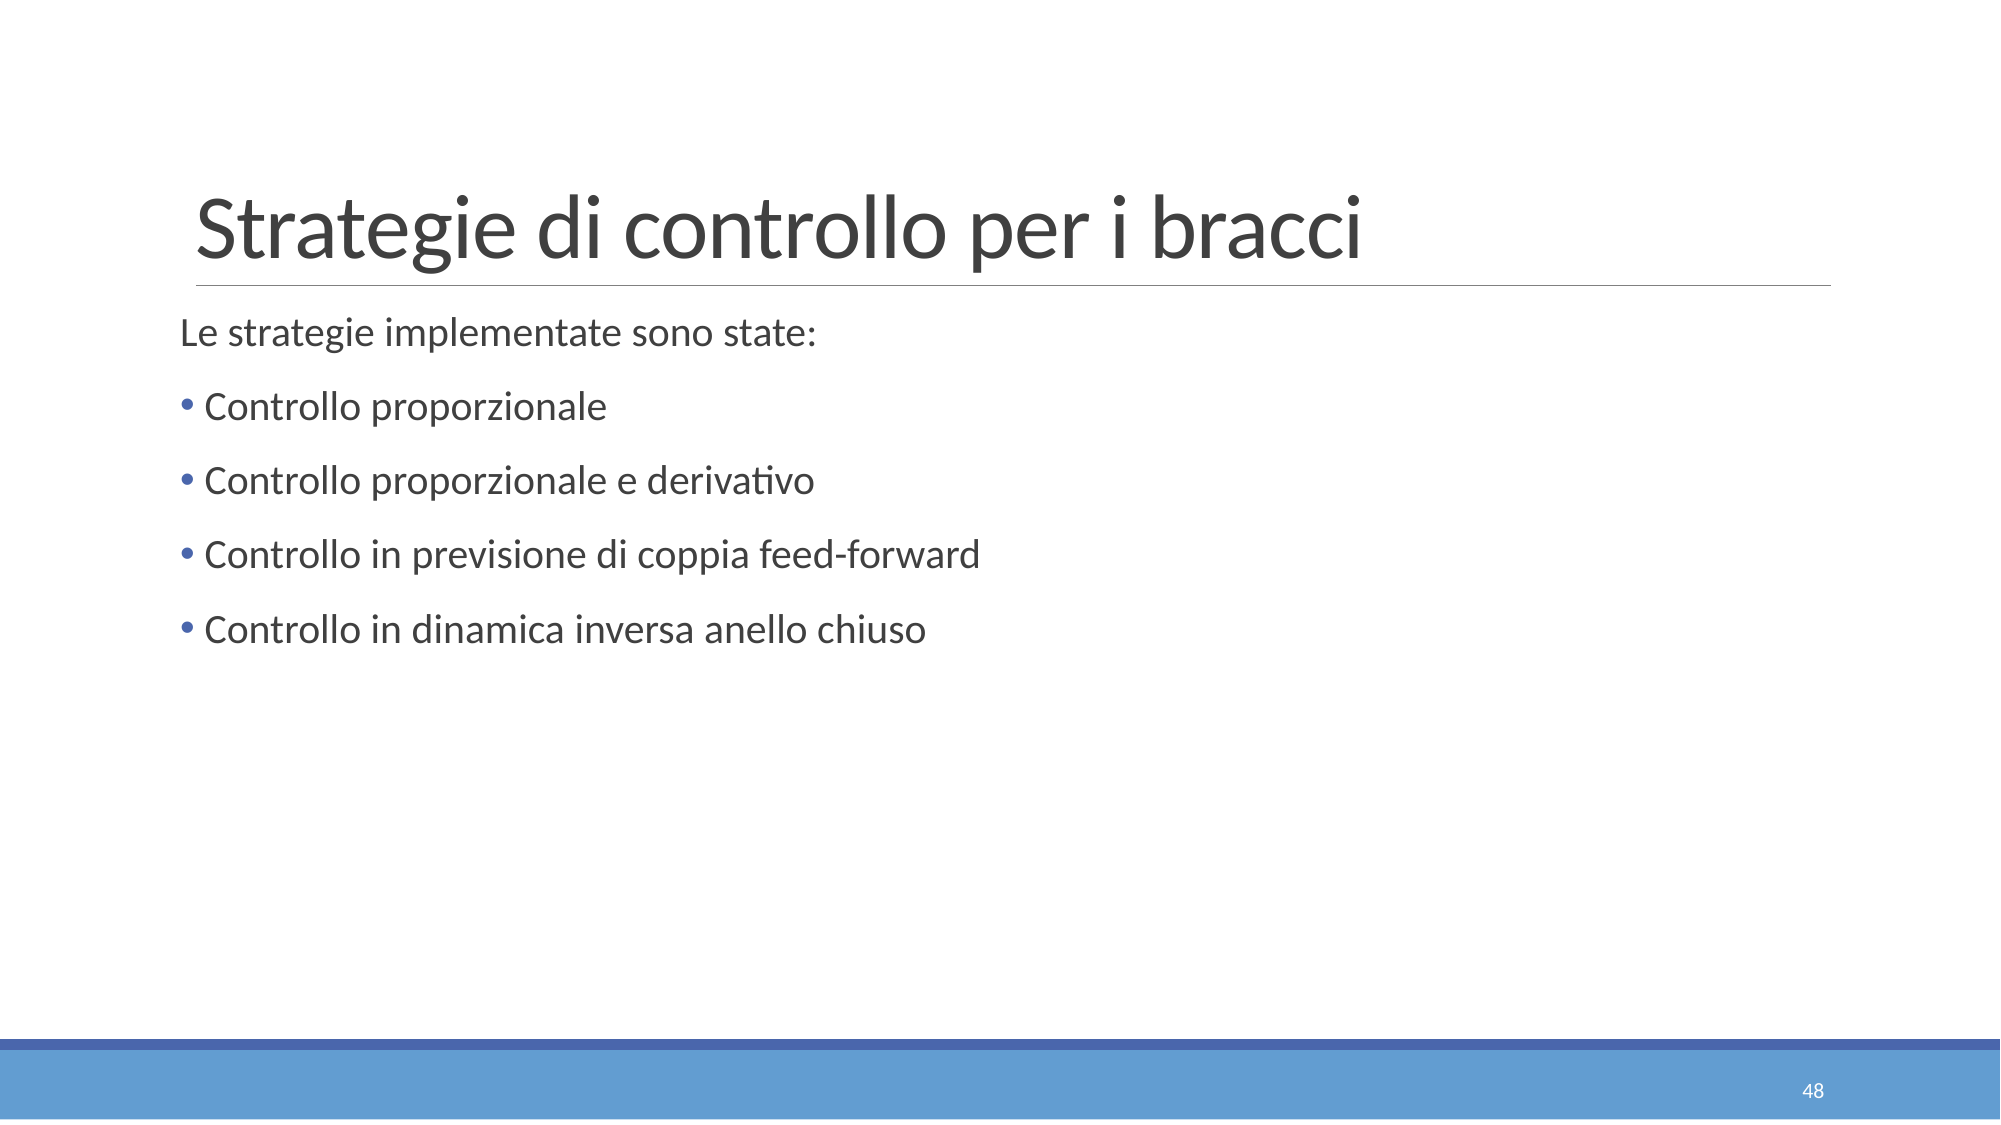

# Strategie di controllo per i bracci
Le strategie implementate sono state:
 Controllo proporzionale
 Controllo proporzionale e derivativo
 Controllo in previsione di coppia feed-forward
 Controllo in dinamica inversa anello chiuso
48